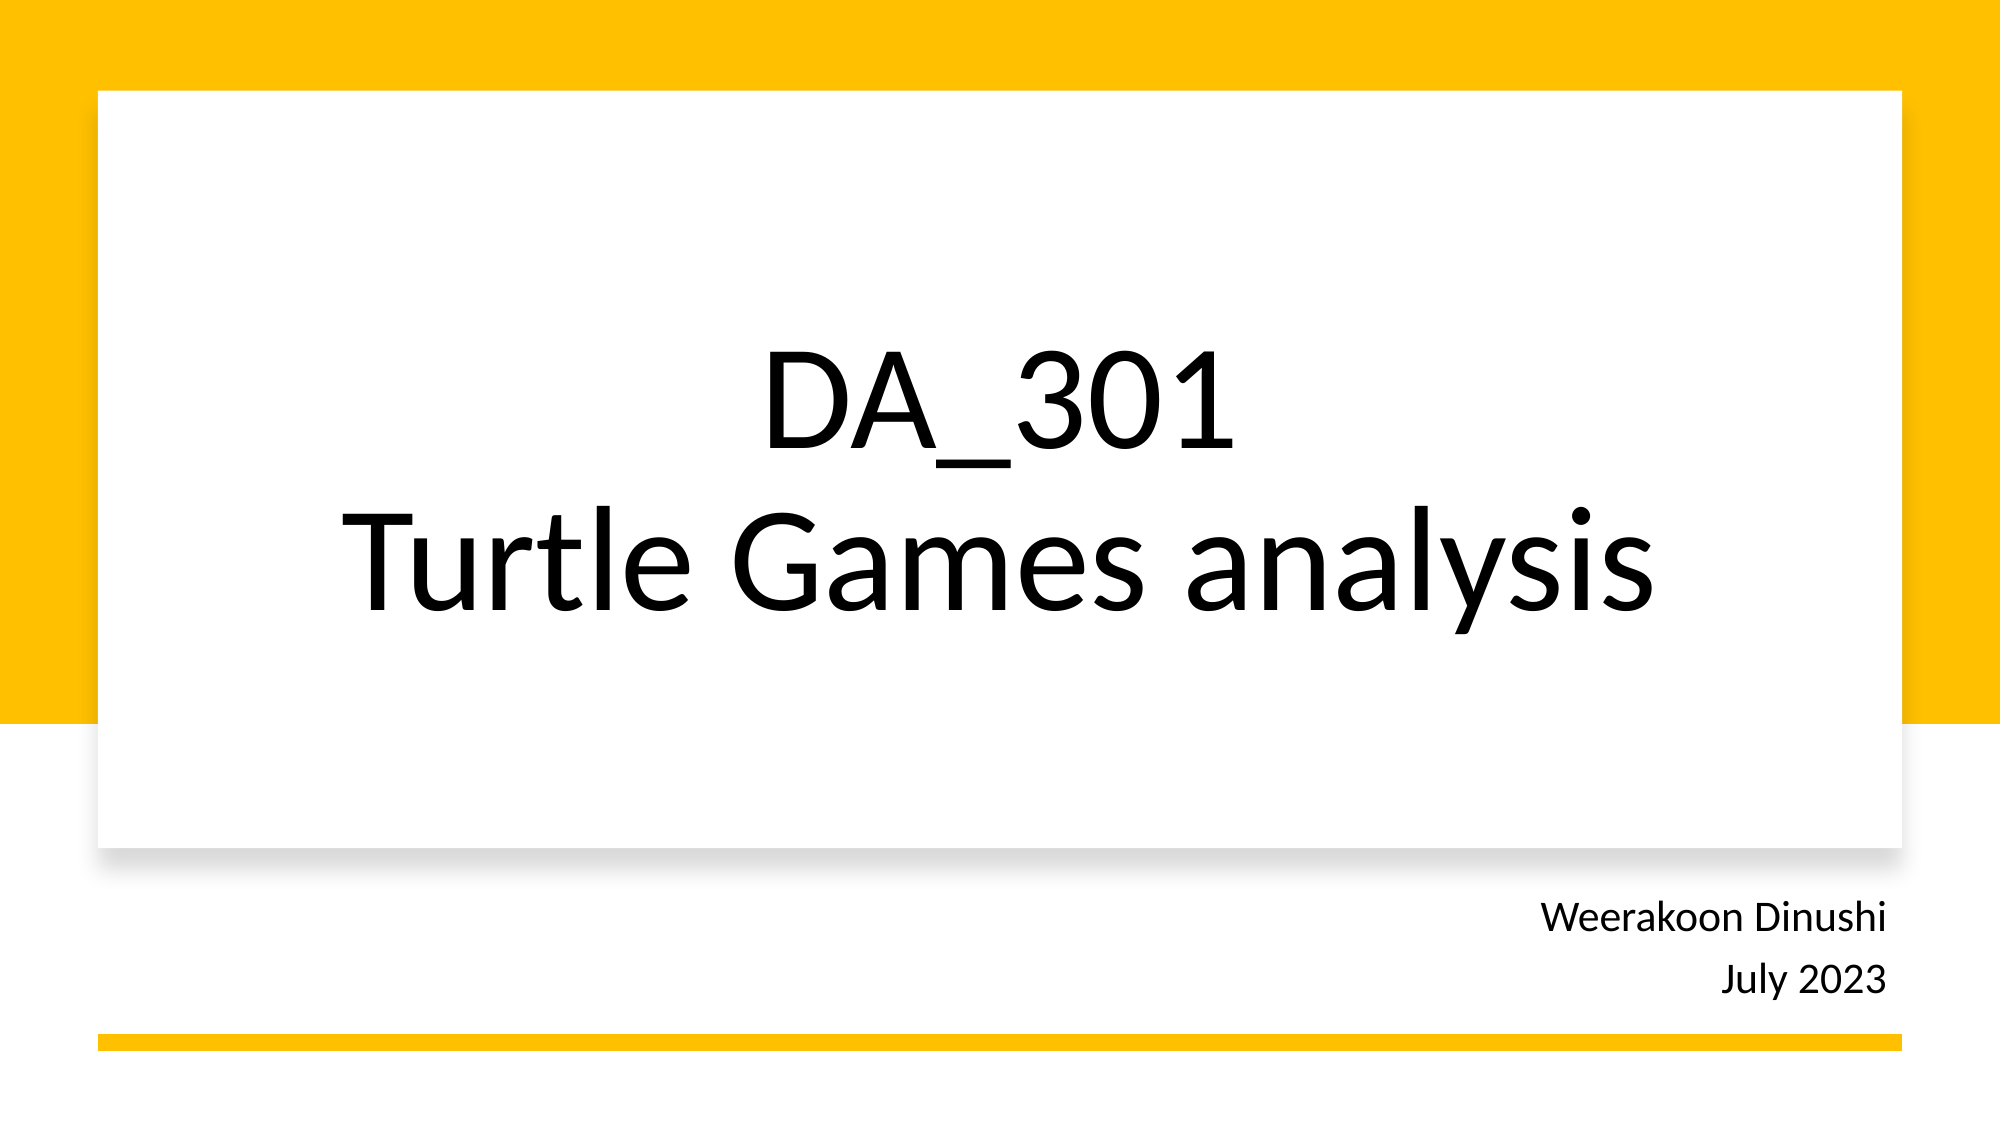

# DA_301 Turtle Games analysis
Weerakoon Dinushi
July 2023